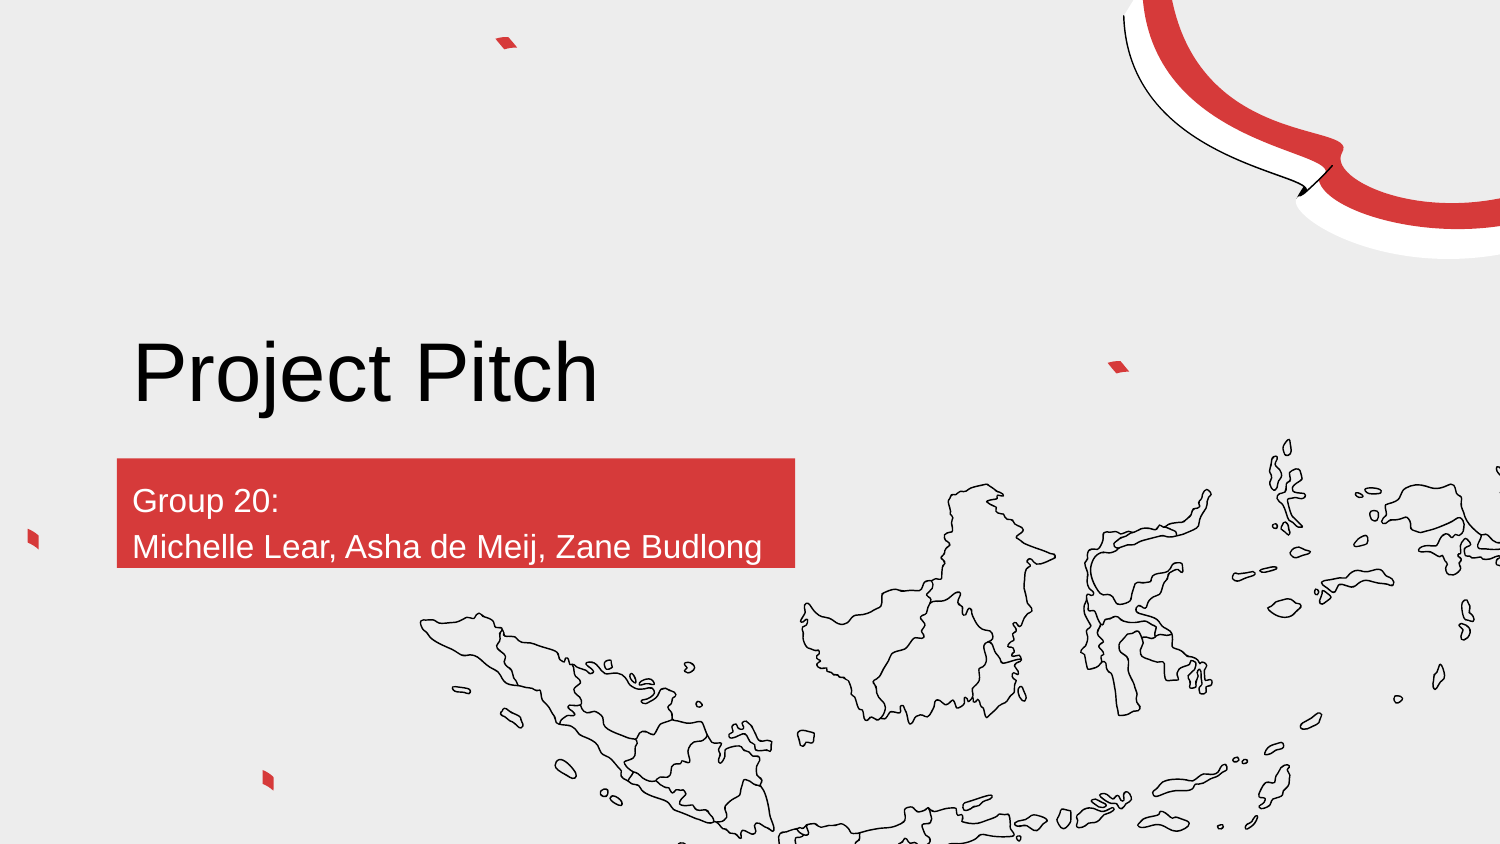

# Project Pitch

Group 20:
Michelle Lear, Asha de Meij, Zane Budlong